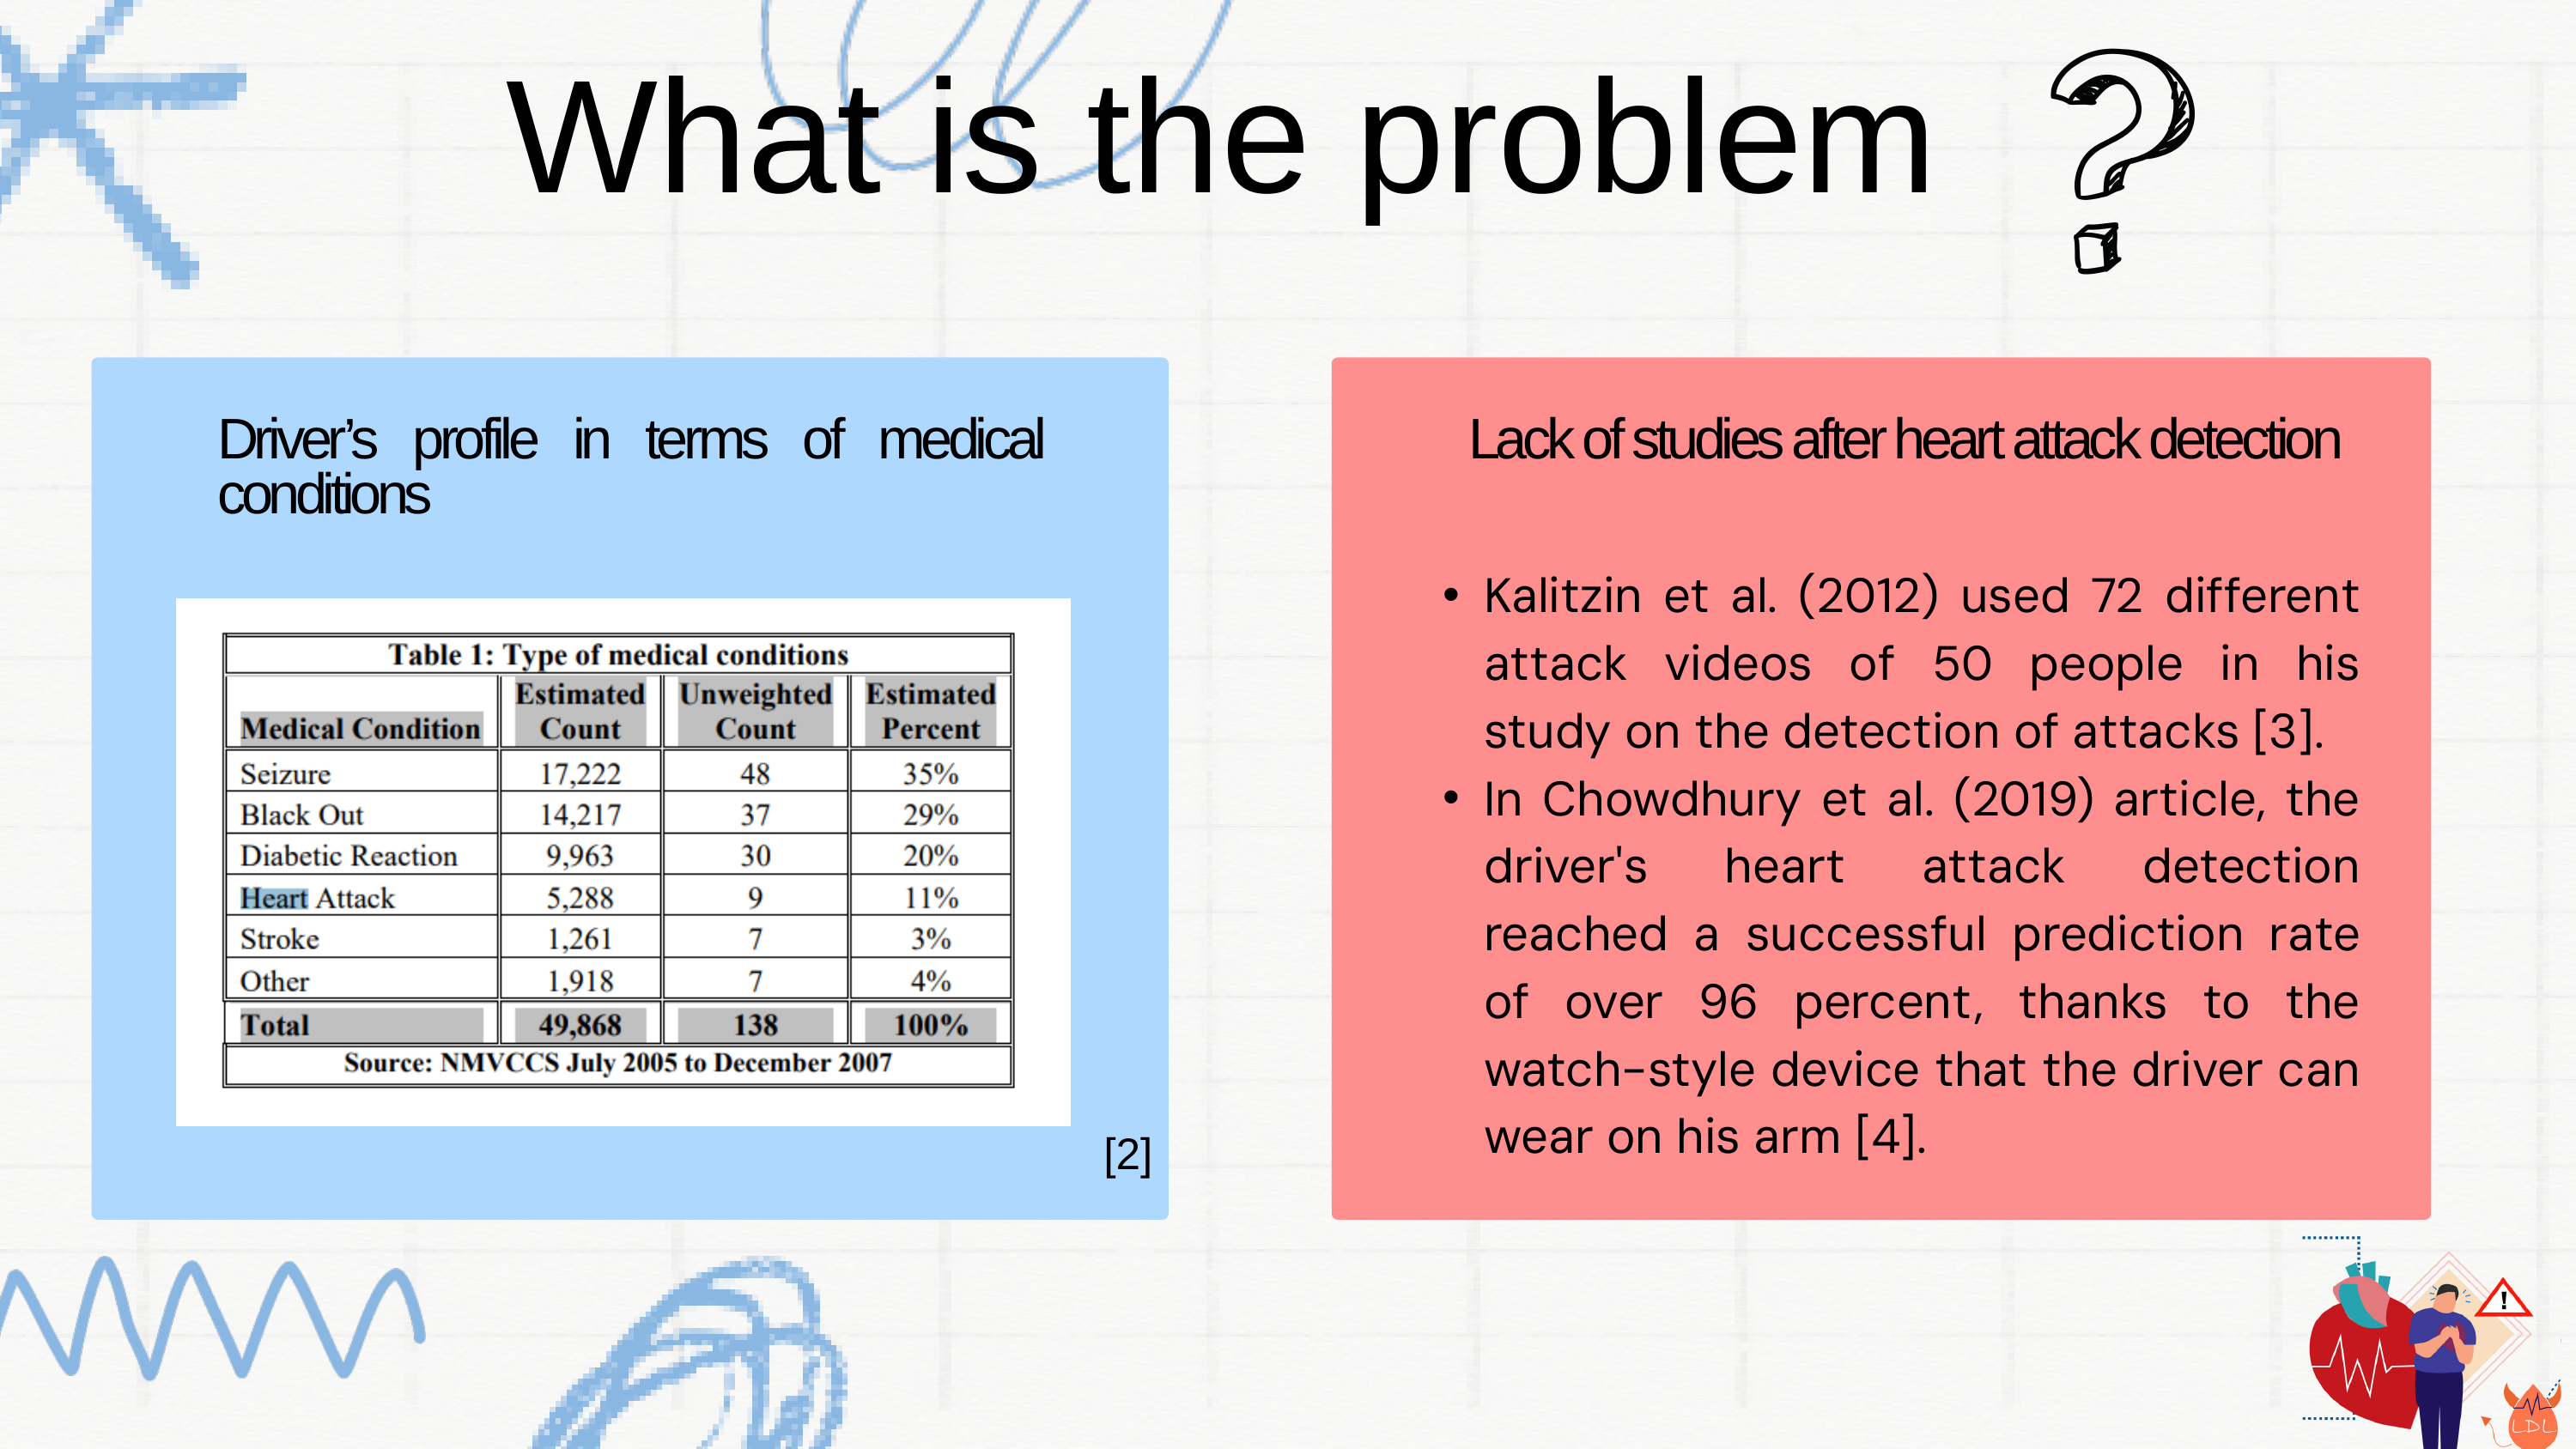

What is the problem

Driver’s profile in terms of medical conditions

Lack of studies after heart attack detection
Kalitzin et al. (2012) used 72 different attack videos of 50 people in his study on the detection of attacks [3].
In Chowdhury et al. (2019) article, the driver's heart attack detection reached a successful prediction rate of over 96 percent, thanks to the watch-style device that the driver can wear on his arm [4].

[2]